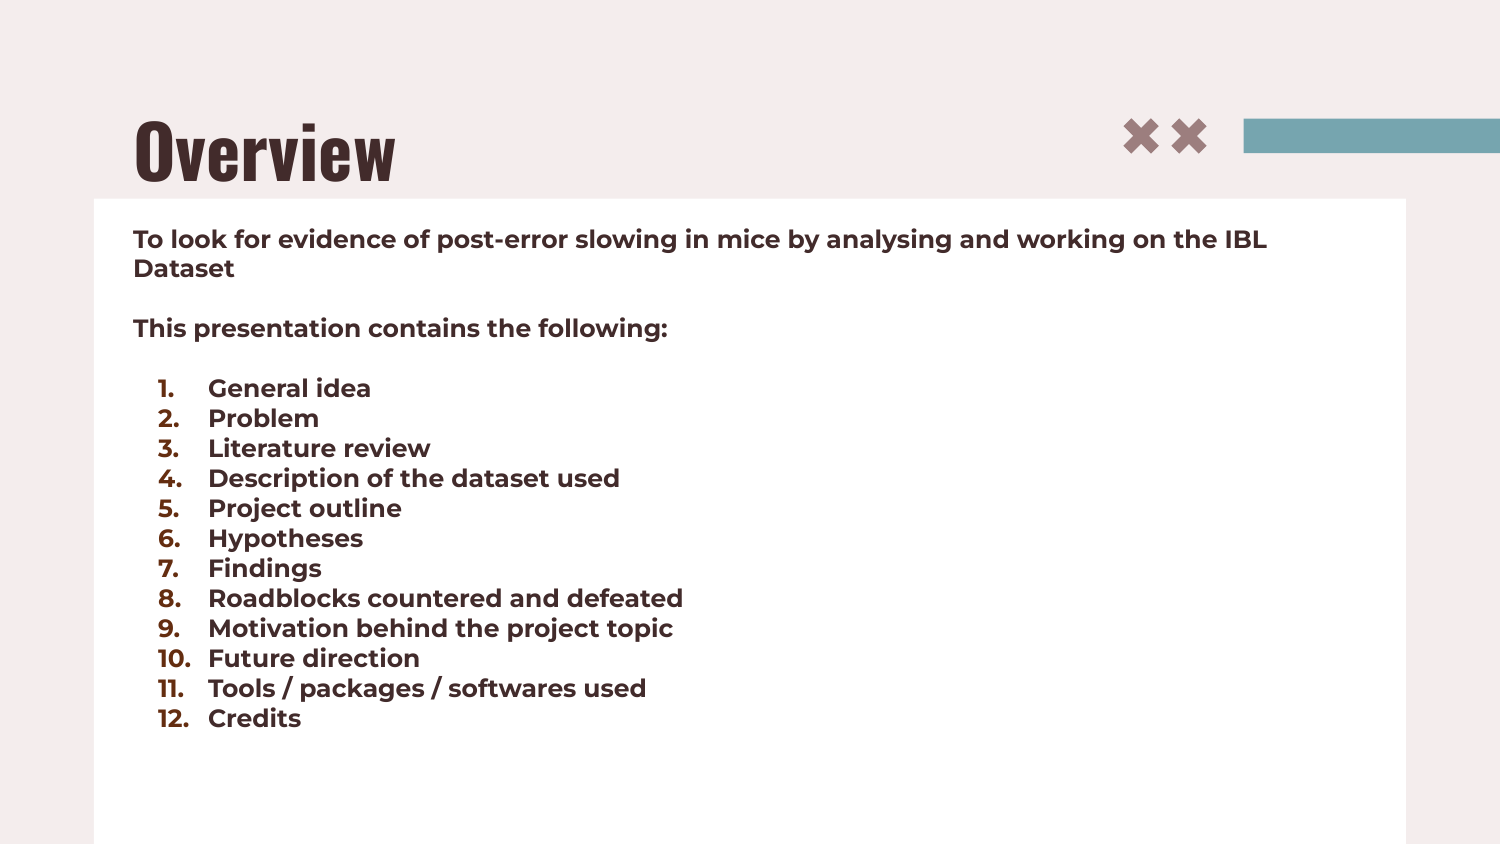

# Overview
To look for evidence of post-error slowing in mice by analysing and working on the IBL Dataset

This presentation contains the following:

General idea
Problem
Literature review
Description of the dataset used
Project outline
Hypotheses
Findings
Roadblocks countered and defeated
Motivation behind the project topic
Future direction
Tools / packages / softwares used
Credits